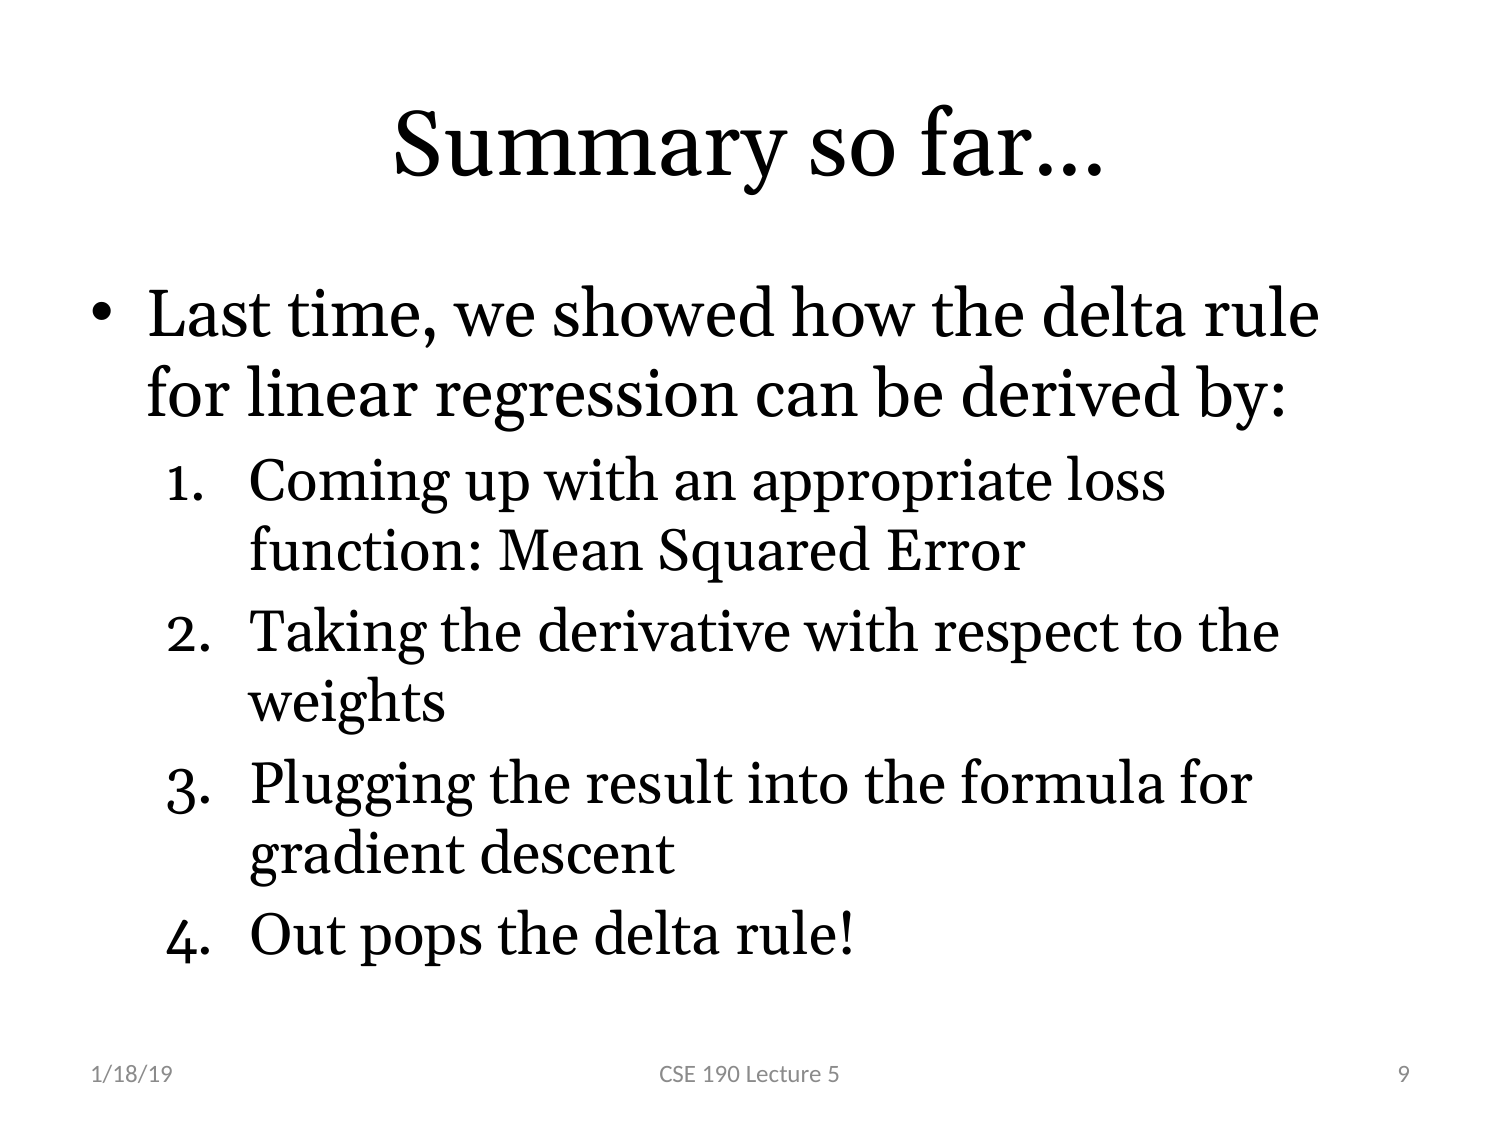

# Summary so far...
Last time, we showed how the delta rule for linear regression can be derived by:
Coming up with an appropriate loss function: Mean Squared Error
Taking the derivative with respect to the weights
Plugging the result into the formula for gradient descent
Out pops the delta rule!
1/18/19
CSE 190 Lecture 5
9